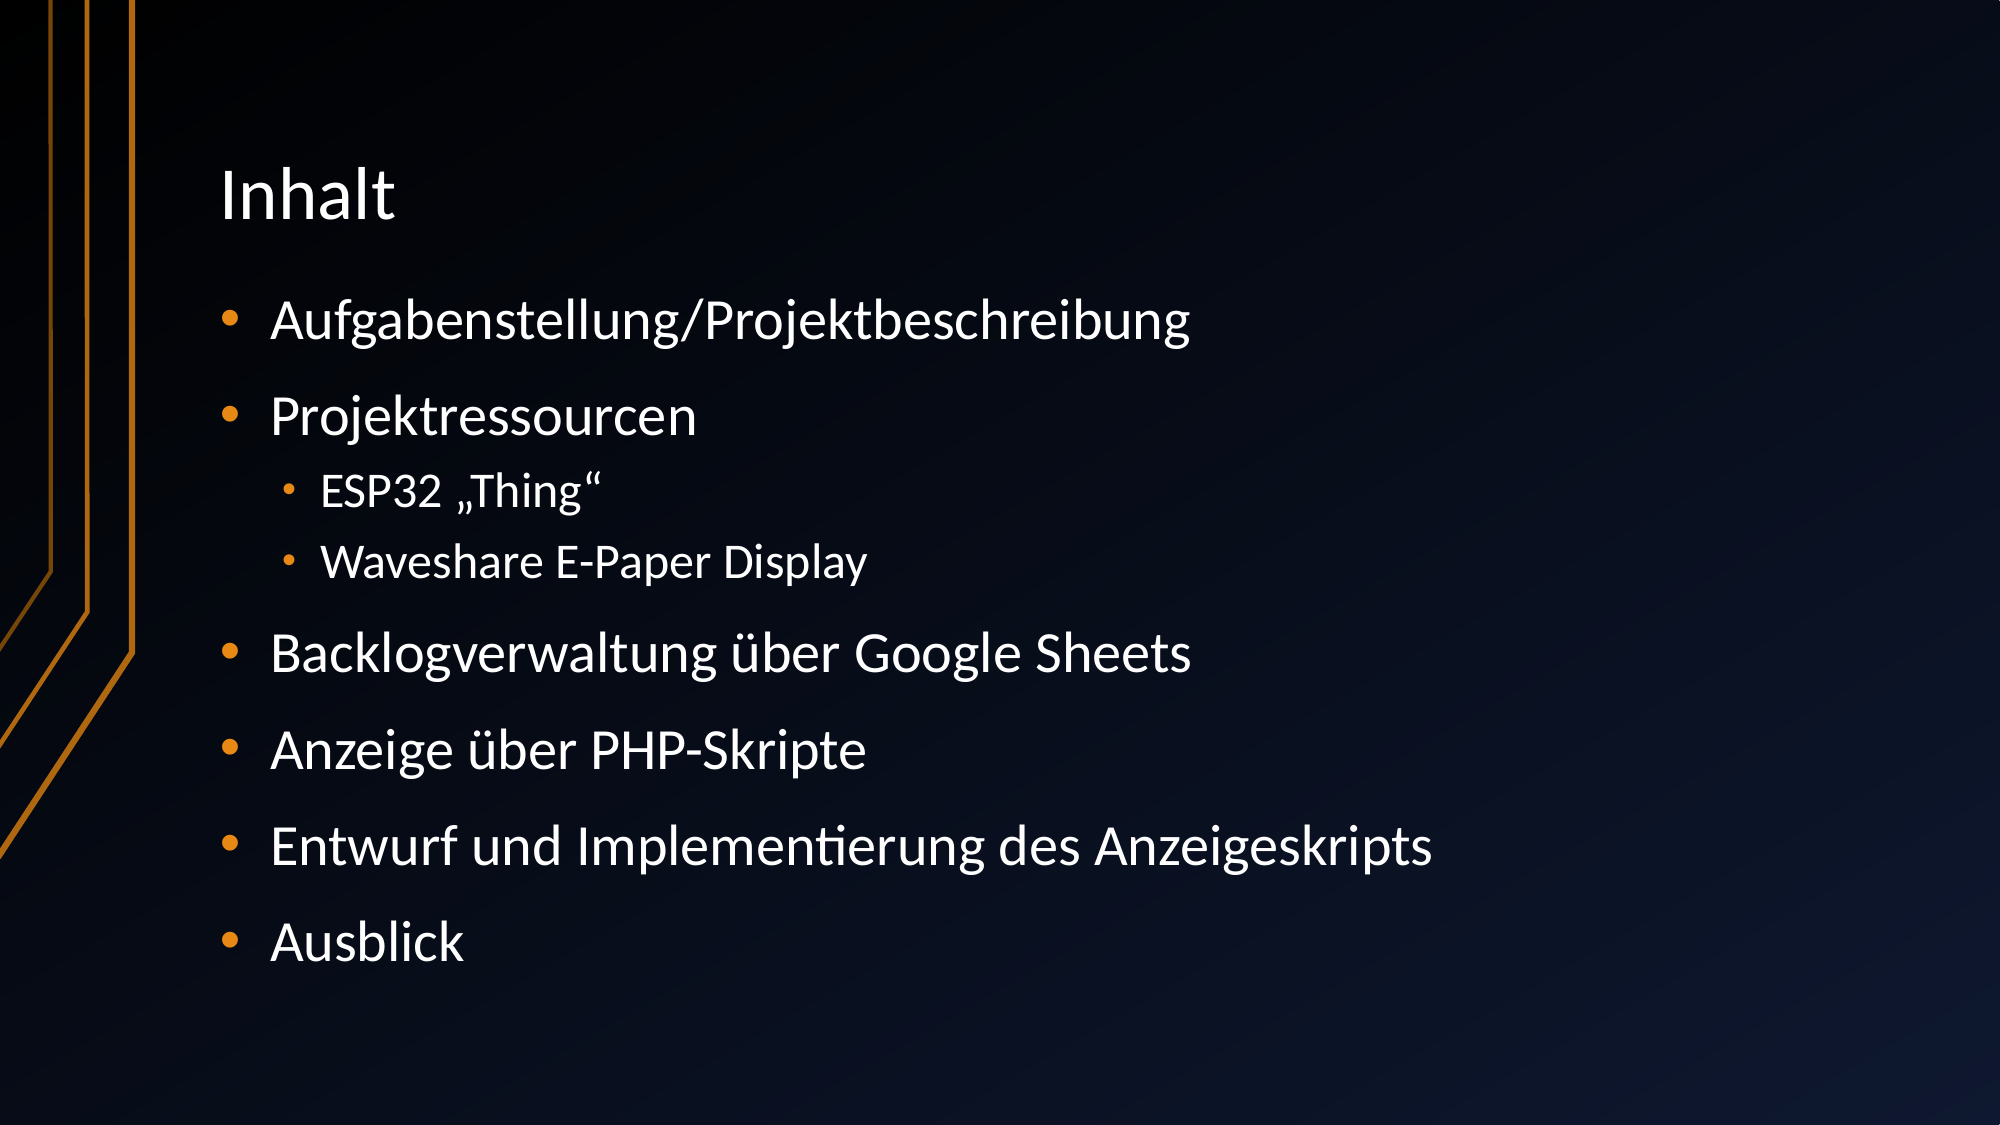

# Inhalt
Aufgabenstellung/Projektbeschreibung
Projektressourcen
ESP32 „Thing“
Waveshare E-Paper Display
Backlogverwaltung über Google Sheets
Anzeige über PHP-Skripte
Entwurf und Implementierung des Anzeigeskripts
Ausblick